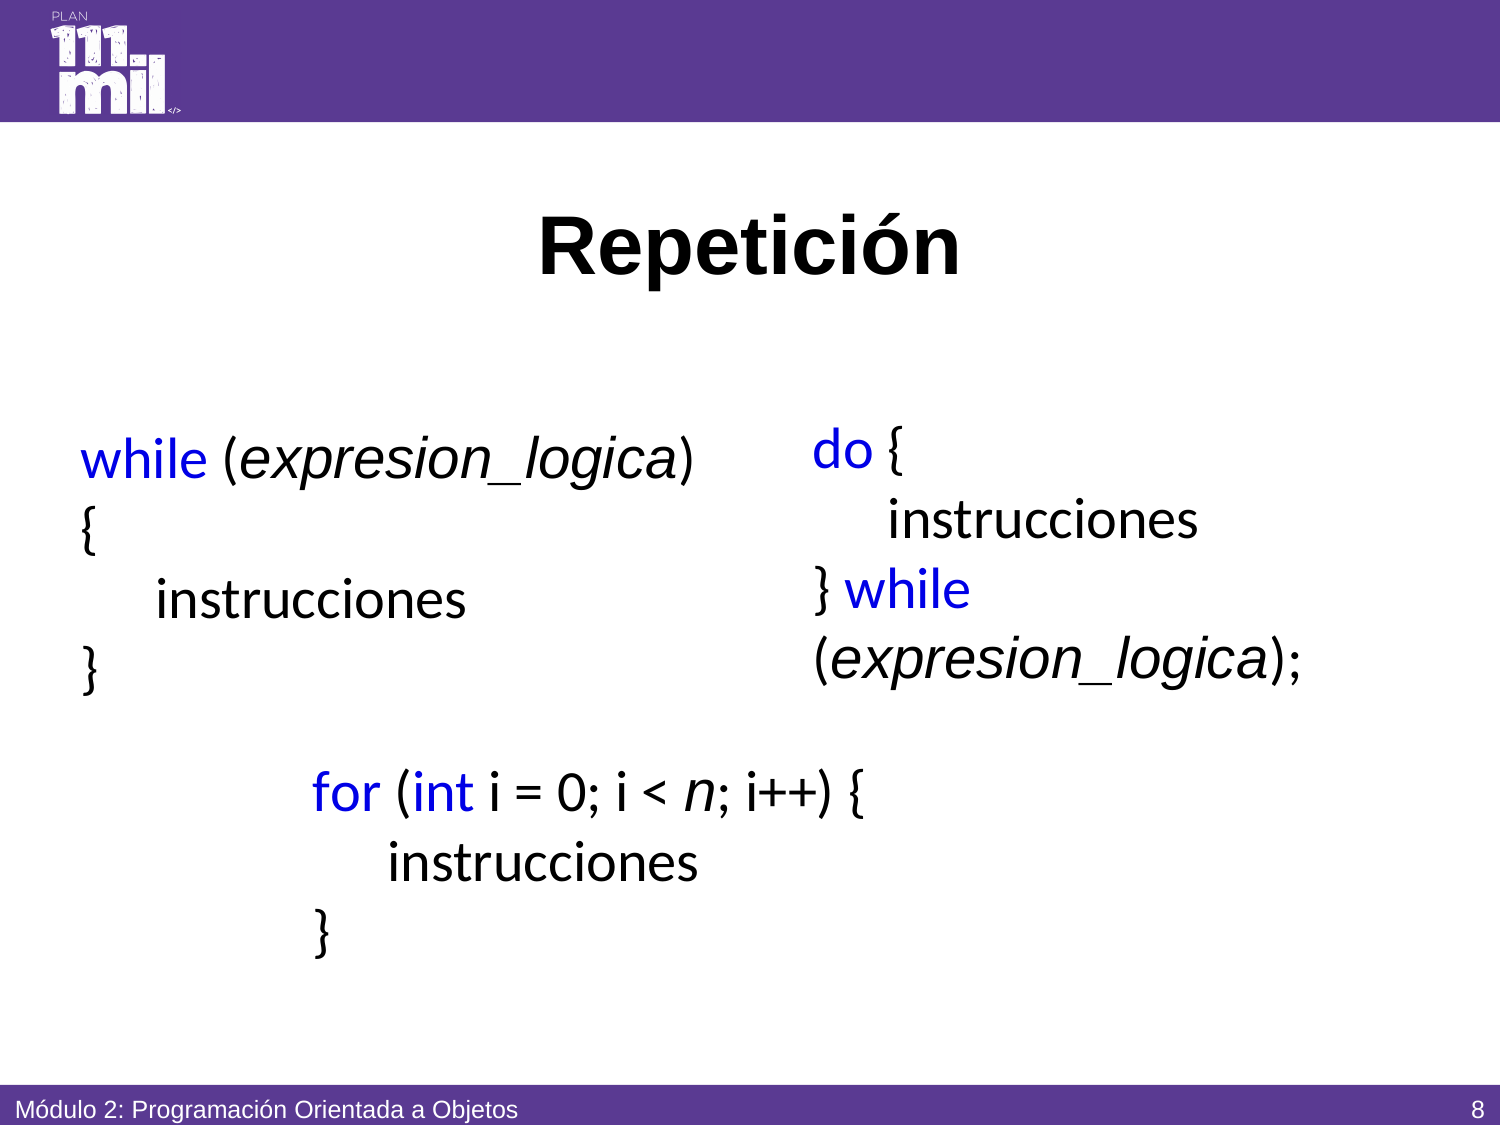

# Repetición
do {
instrucciones
} while (expresion_logica);
while (expresion_logica) {
instrucciones
}
for (int i = 0; i < n; i++) {
instrucciones
}
8
Módulo 2: Programación Orientada a Objetos